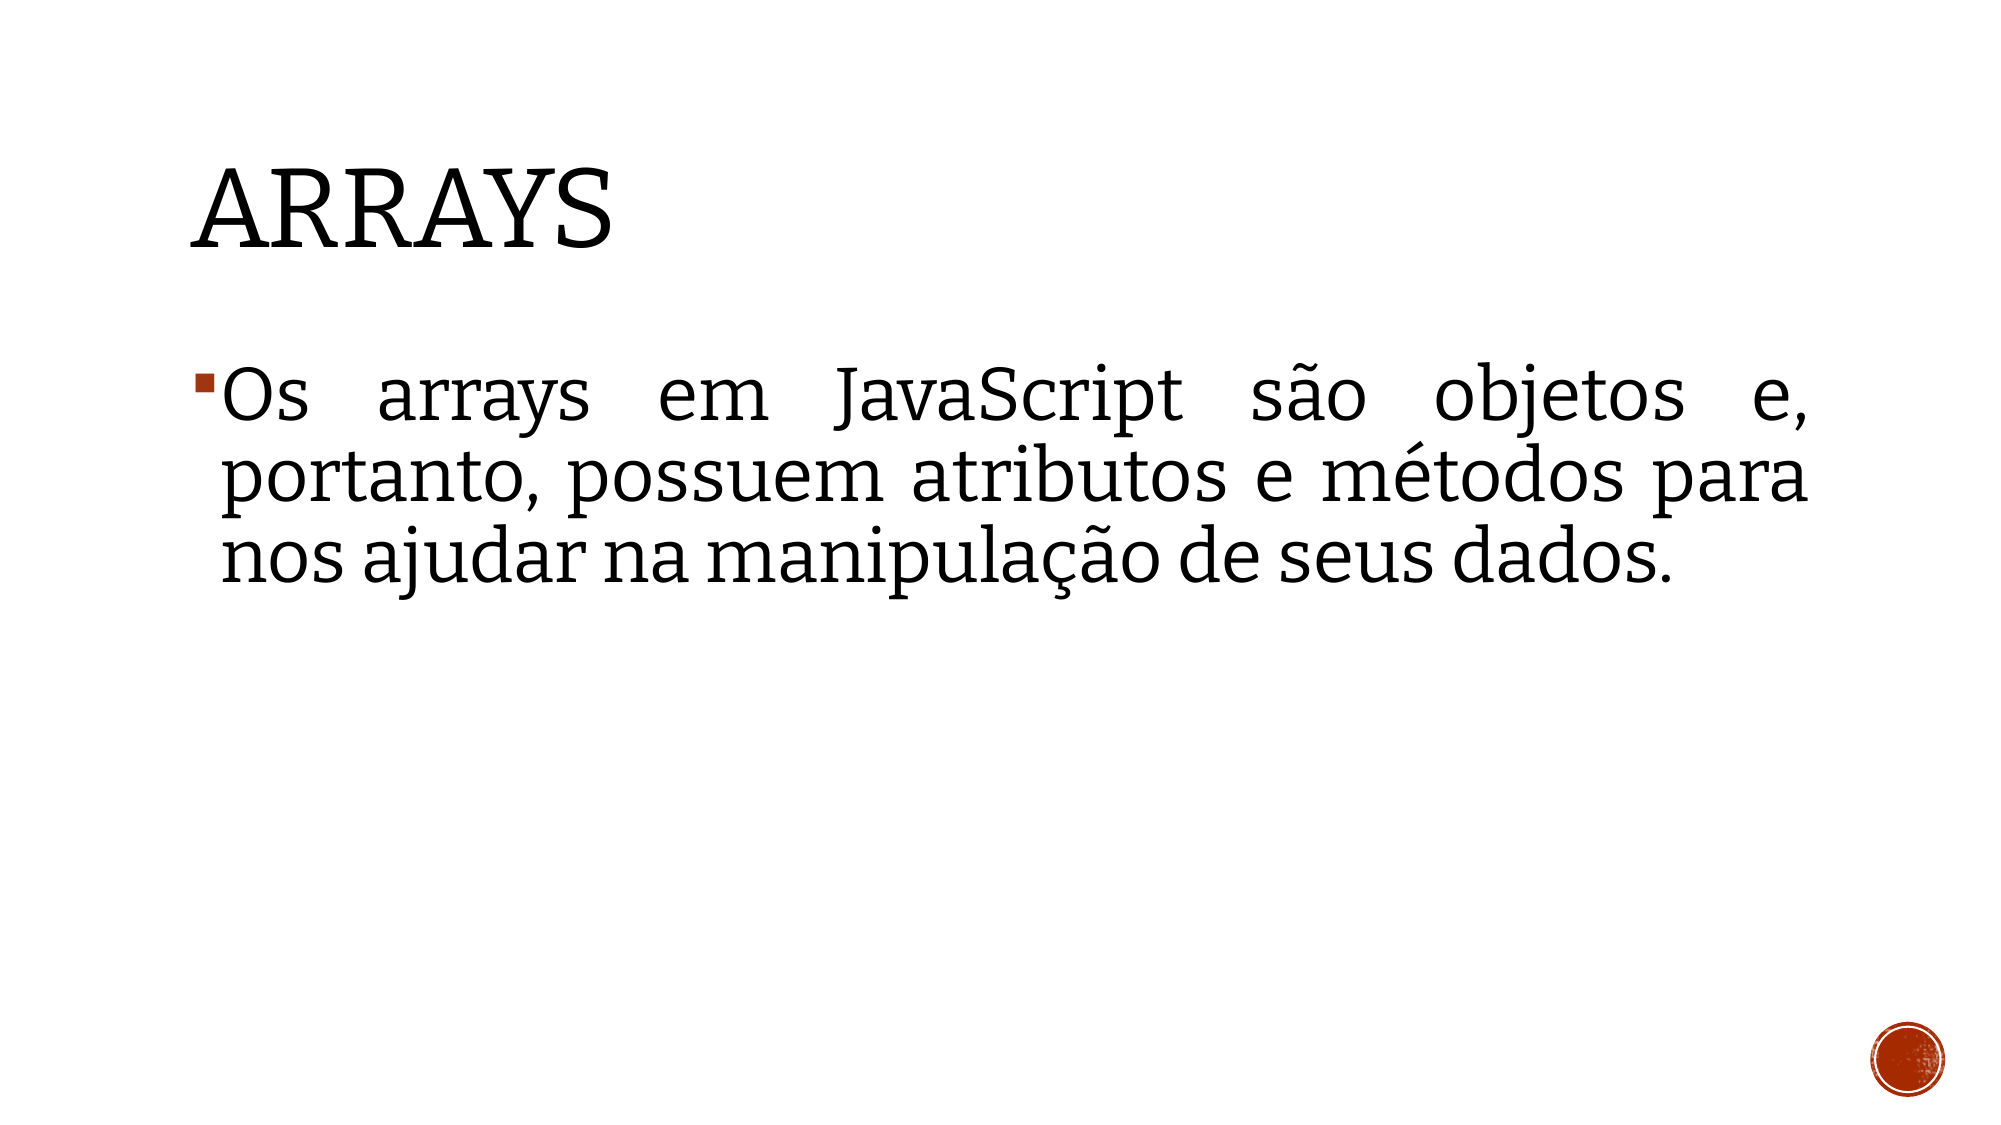

# Arrays
Os arrays em JavaScript são objetos e, portanto, possuem atributos e métodos para nos ajudar na manipulação de seus dados.